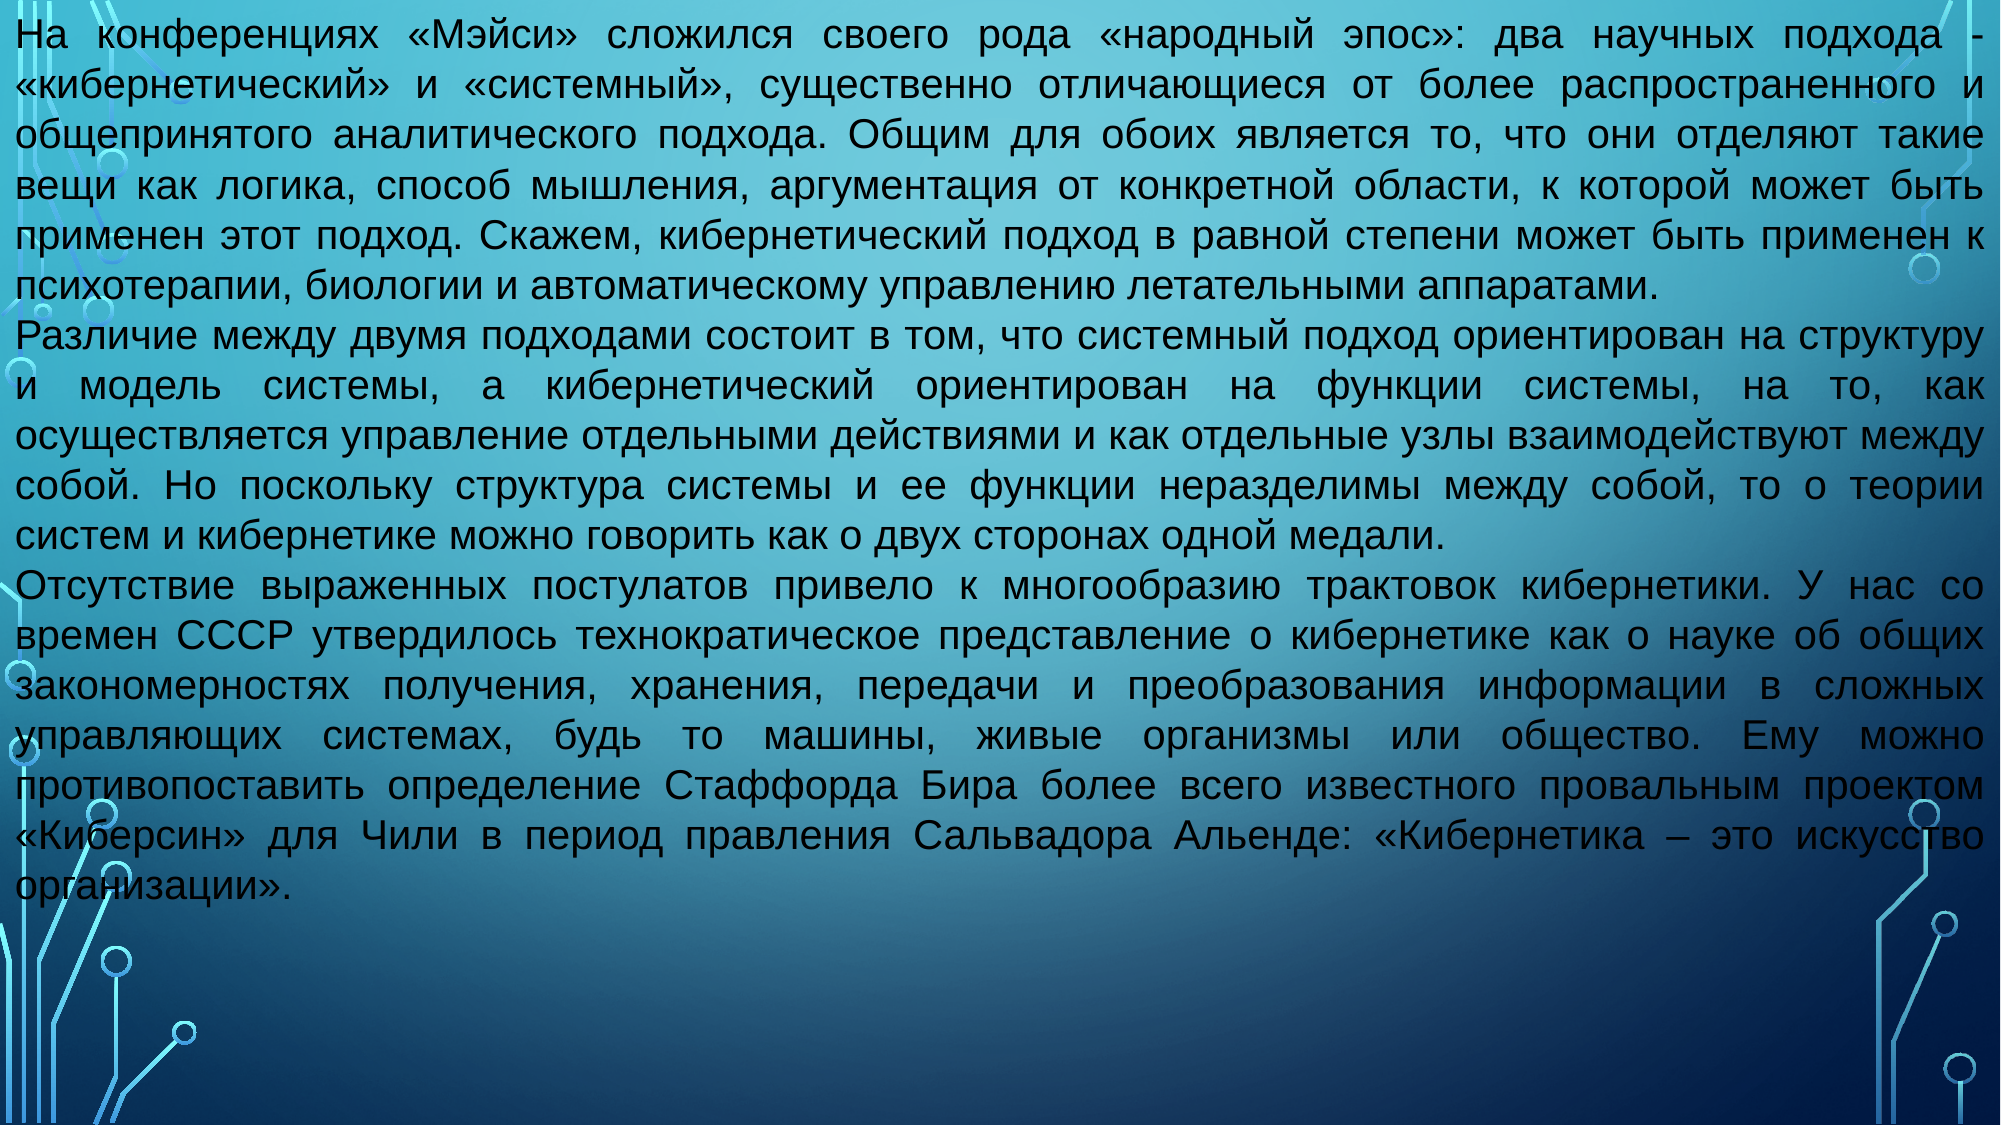

На конференциях «Мэйси» сложился своего рода «народный эпос»: два научных подхода - «кибернетический» и «системный», существенно отличающиеся от более распространенного и общепринятого аналитического подхода. Общим для обоих является то, что они отделяют такие вещи как логика, способ мышления, аргументация от конкретной области, к которой может быть применен этот подход. Скажем, кибернетический подход в равной степени может быть применен к психотерапии, биологии и автоматическому управлению летательными аппаратами.
Различие между двумя подходами состоит в том, что системный подход ориентирован на структуру и модель системы, а кибернетический ориентирован на функции системы, на то, как осуществляется управление отдельными действиями и как отдельные узлы взаимодействуют между собой. Но поскольку структура системы и ее функции неразделимы между собой, то о теории систем и кибернетике можно говорить как о двух сторонах одной медали.
Отсутствие выраженных постулатов привело к многообразию трактовок кибернетики. У нас со времен СССР утвердилось технократическое представление о кибернетике как о науке об общих закономерностях получения, хранения, передачи и преобразования информации в сложных управляющих системах, будь то машины, живые организмы или общество. Ему можно противопоставить определение Стаффорда Бира более всего известного провальным проектом «Киберсин» для Чили в период правления Сальвадора Альенде: «Кибернетика – это искусство организации».